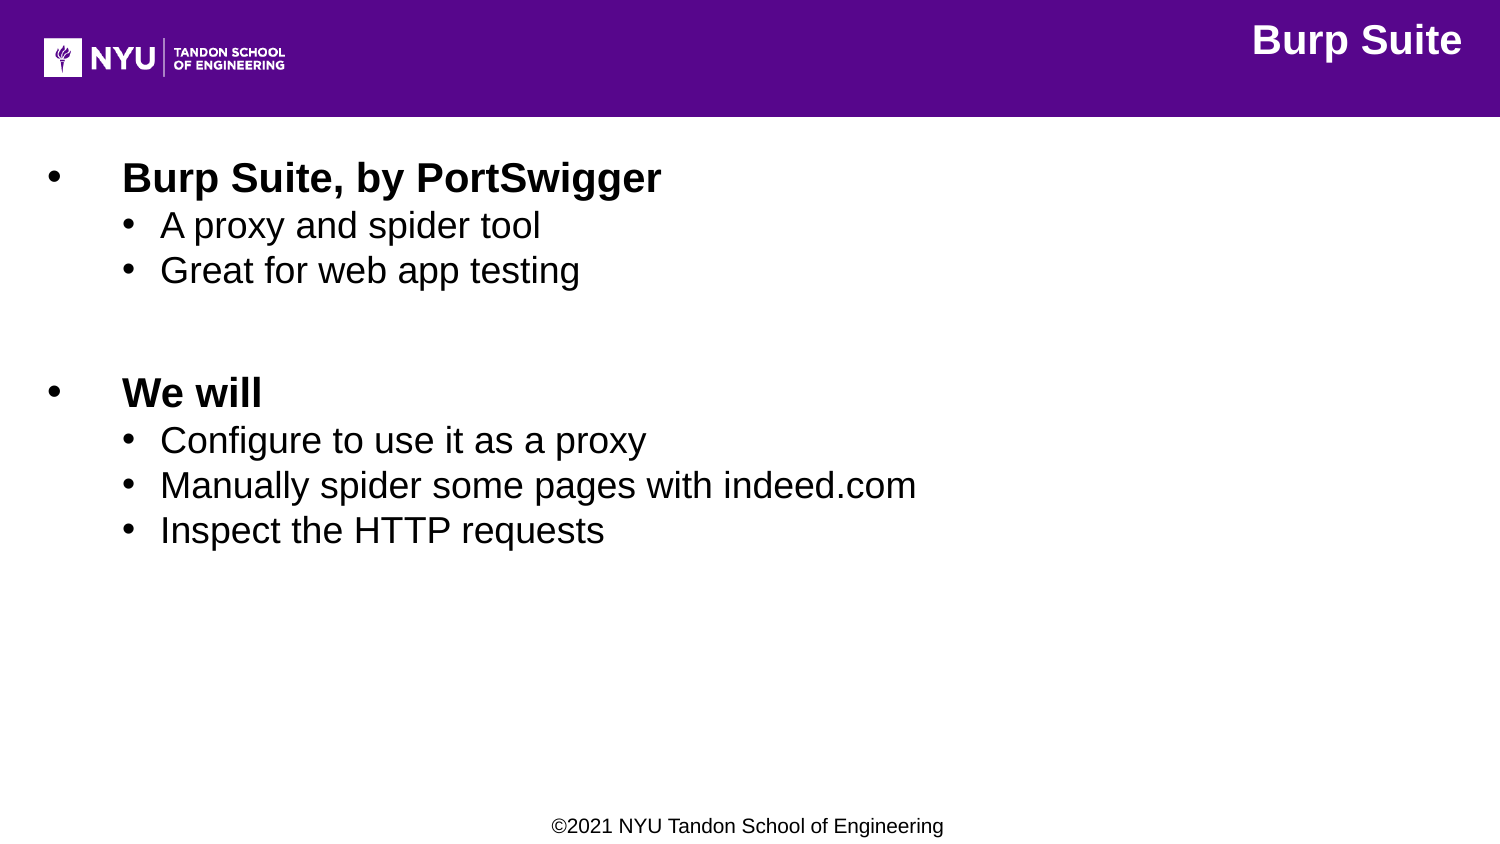

Burp Suite
Burp Suite, by PortSwigger
A proxy and spider tool
Great for web app testing

We will
Configure to use it as a proxy
Manually spider some pages with indeed.com
Inspect the HTTP requests